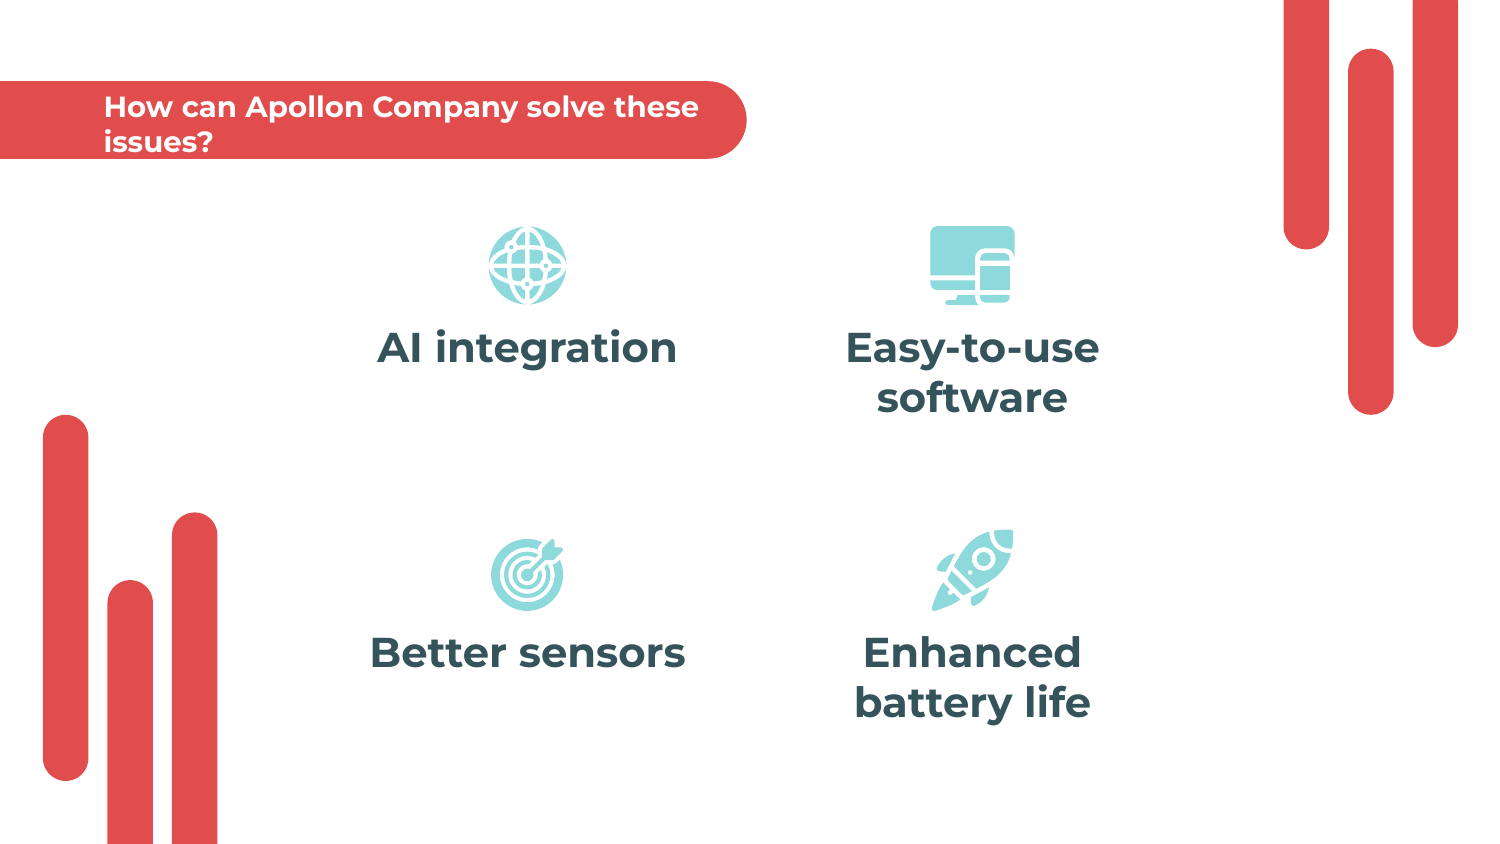

# How can Apollon Company solve these issues?

AI integration
Easy-to-use software

Better sensors
Enhanced battery life